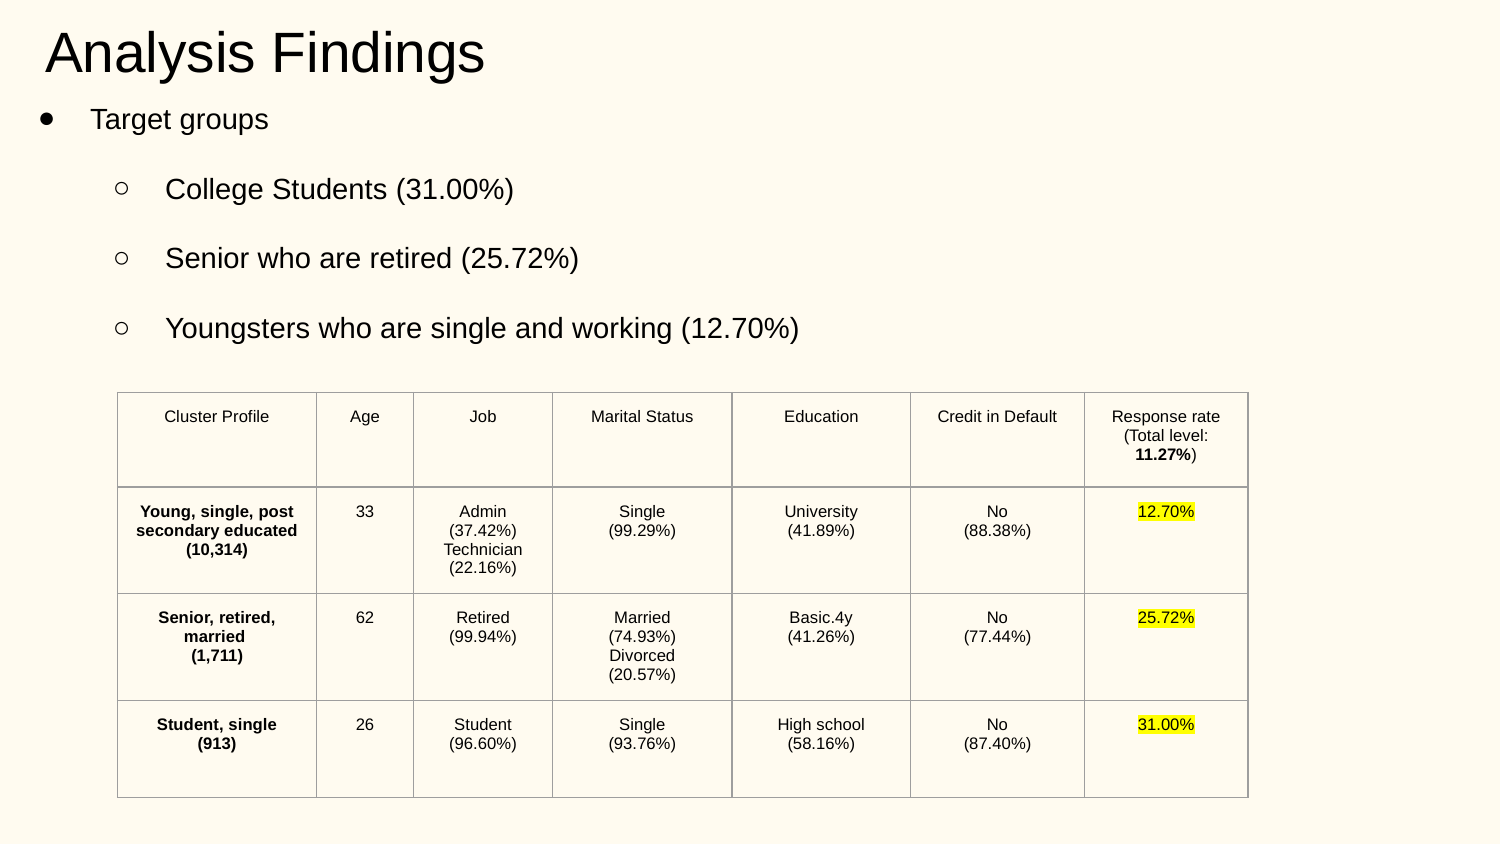

Analysis Findings
Target groups

College Students (31.00%)

Senior who are retired (25.72%)

Youngsters who are single and working (12.70%)
| Cluster Profile | Age | Job | Marital Status | Education | Credit in Default | Response rate (Total level: 11.27%) |
| --- | --- | --- | --- | --- | --- | --- |
| Young, single, post secondary educated (10,314) | 33 | Admin (37.42%) Technician (22.16%) | Single (99.29%) | University (41.89%) | No (88.38%) | 12.70% |
| --- | --- | --- | --- | --- | --- | --- |
| Senior, retired, married (1,711) | 62 | Retired (99.94%) | Married (74.93%) Divorced (20.57%) | Basic.4y (41.26%) | No (77.44%) | 25.72% |
| Student, single (913) | 26 | Student (96.60%) | Single (93.76%) | High school (58.16%) | No (87.40%) | 31.00% |